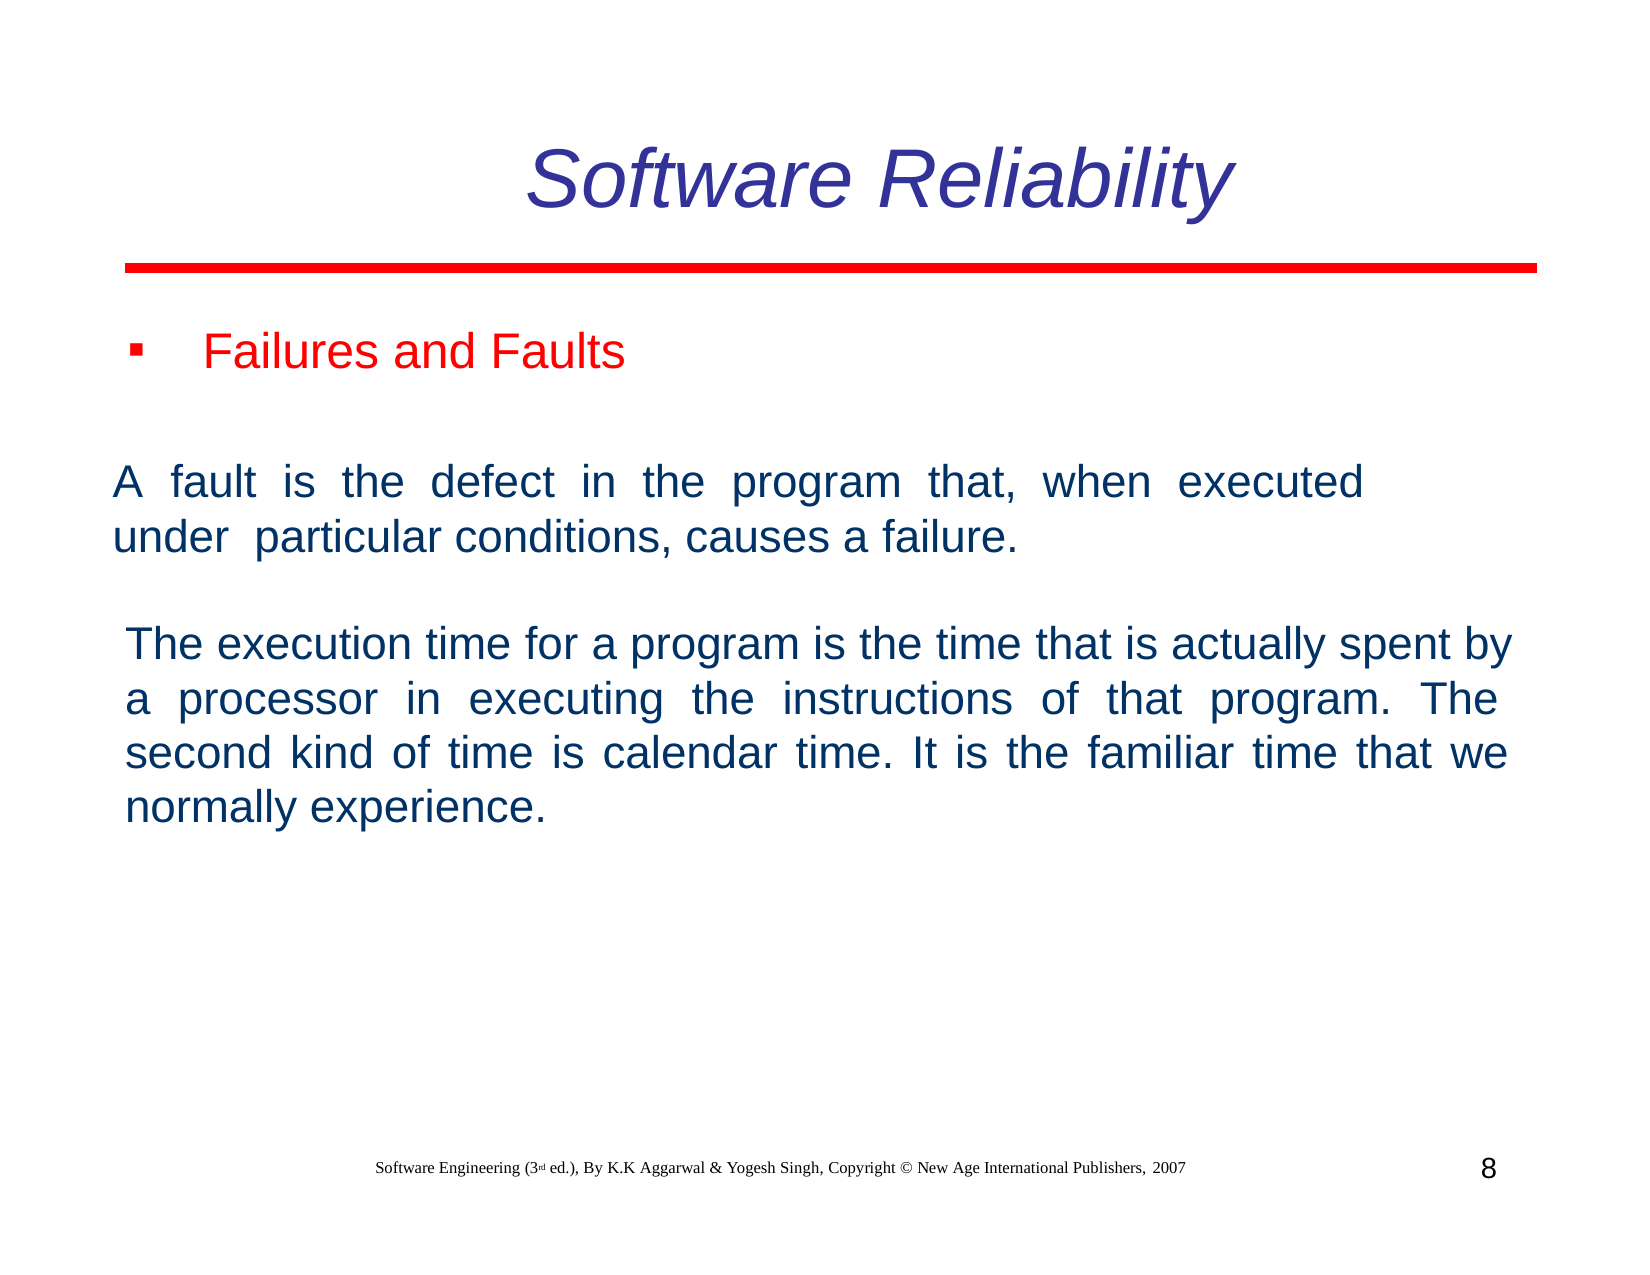

# Software Reliability

Failures and Faults

A	fault	is	the	defect	in	the	program	that,	when	executed	under  particular conditions, causes a failure.

The execution time for a program is the time that is actually spent by  a processor in executing the instructions of that program. The  second kind of time is calendar time. It is the familiar time that we  normally experience.
8
Software Engineering (3rd  ed.), By K.K Aggarwal & Yogesh Singh, Copyright © New Age International Publishers, 2007